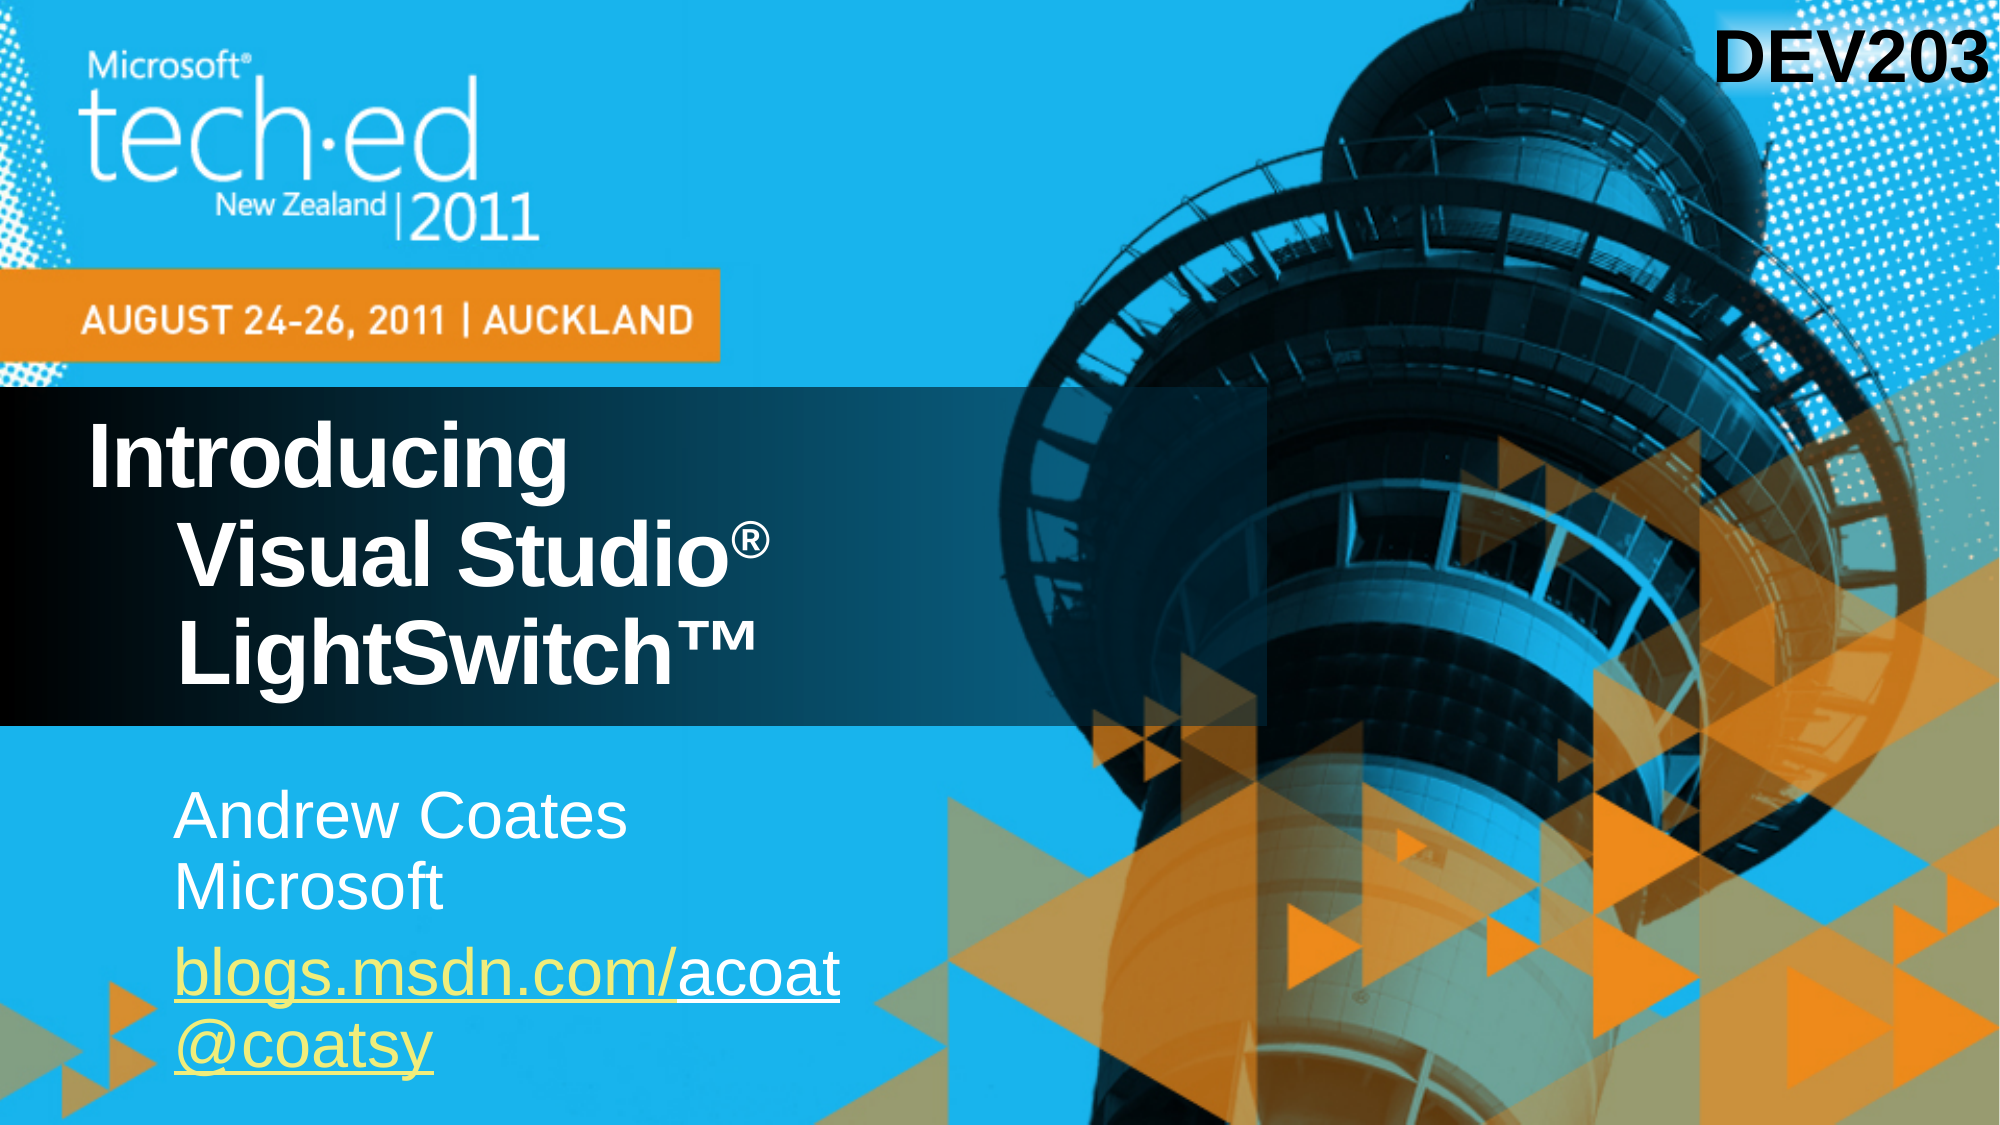

DEV203
Introducing
Visual Studio®
LightSwitch™
Andrew Coates
Microsoft
blogs.msdn.com/acoat
@coatsy